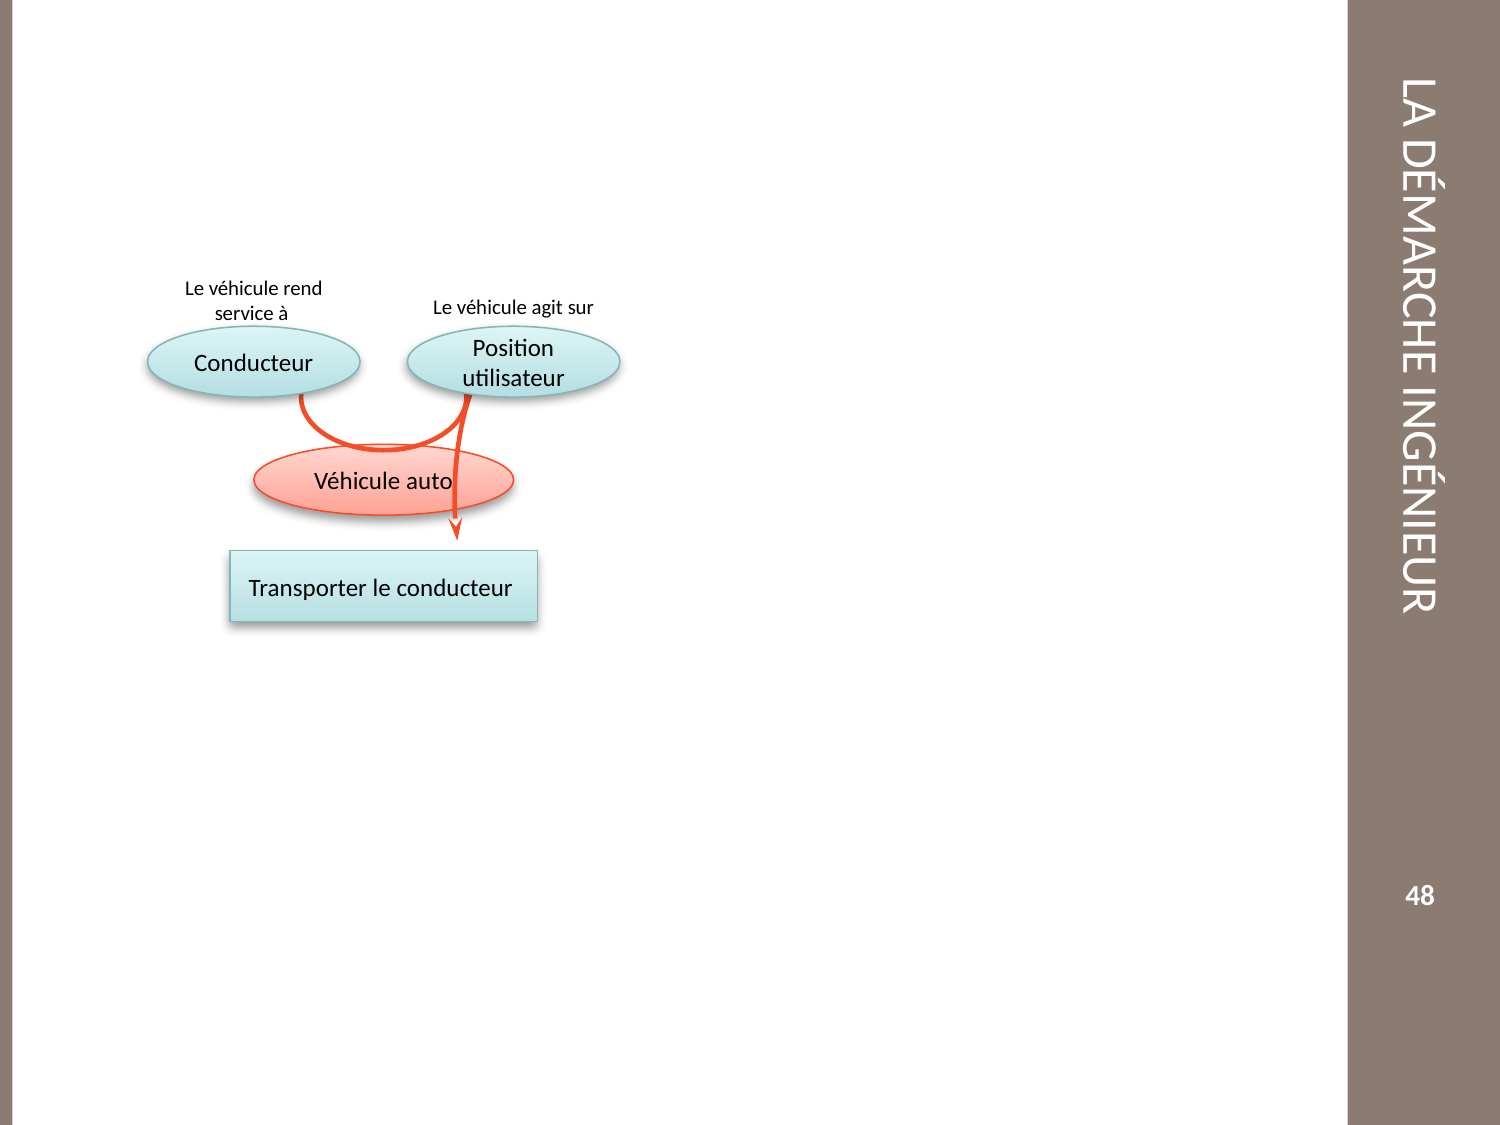

Le véhicule rend service à
Le véhicule agit sur
Conducteur
Position utilisateur

Véhicule auto
Transporter le conducteur
48